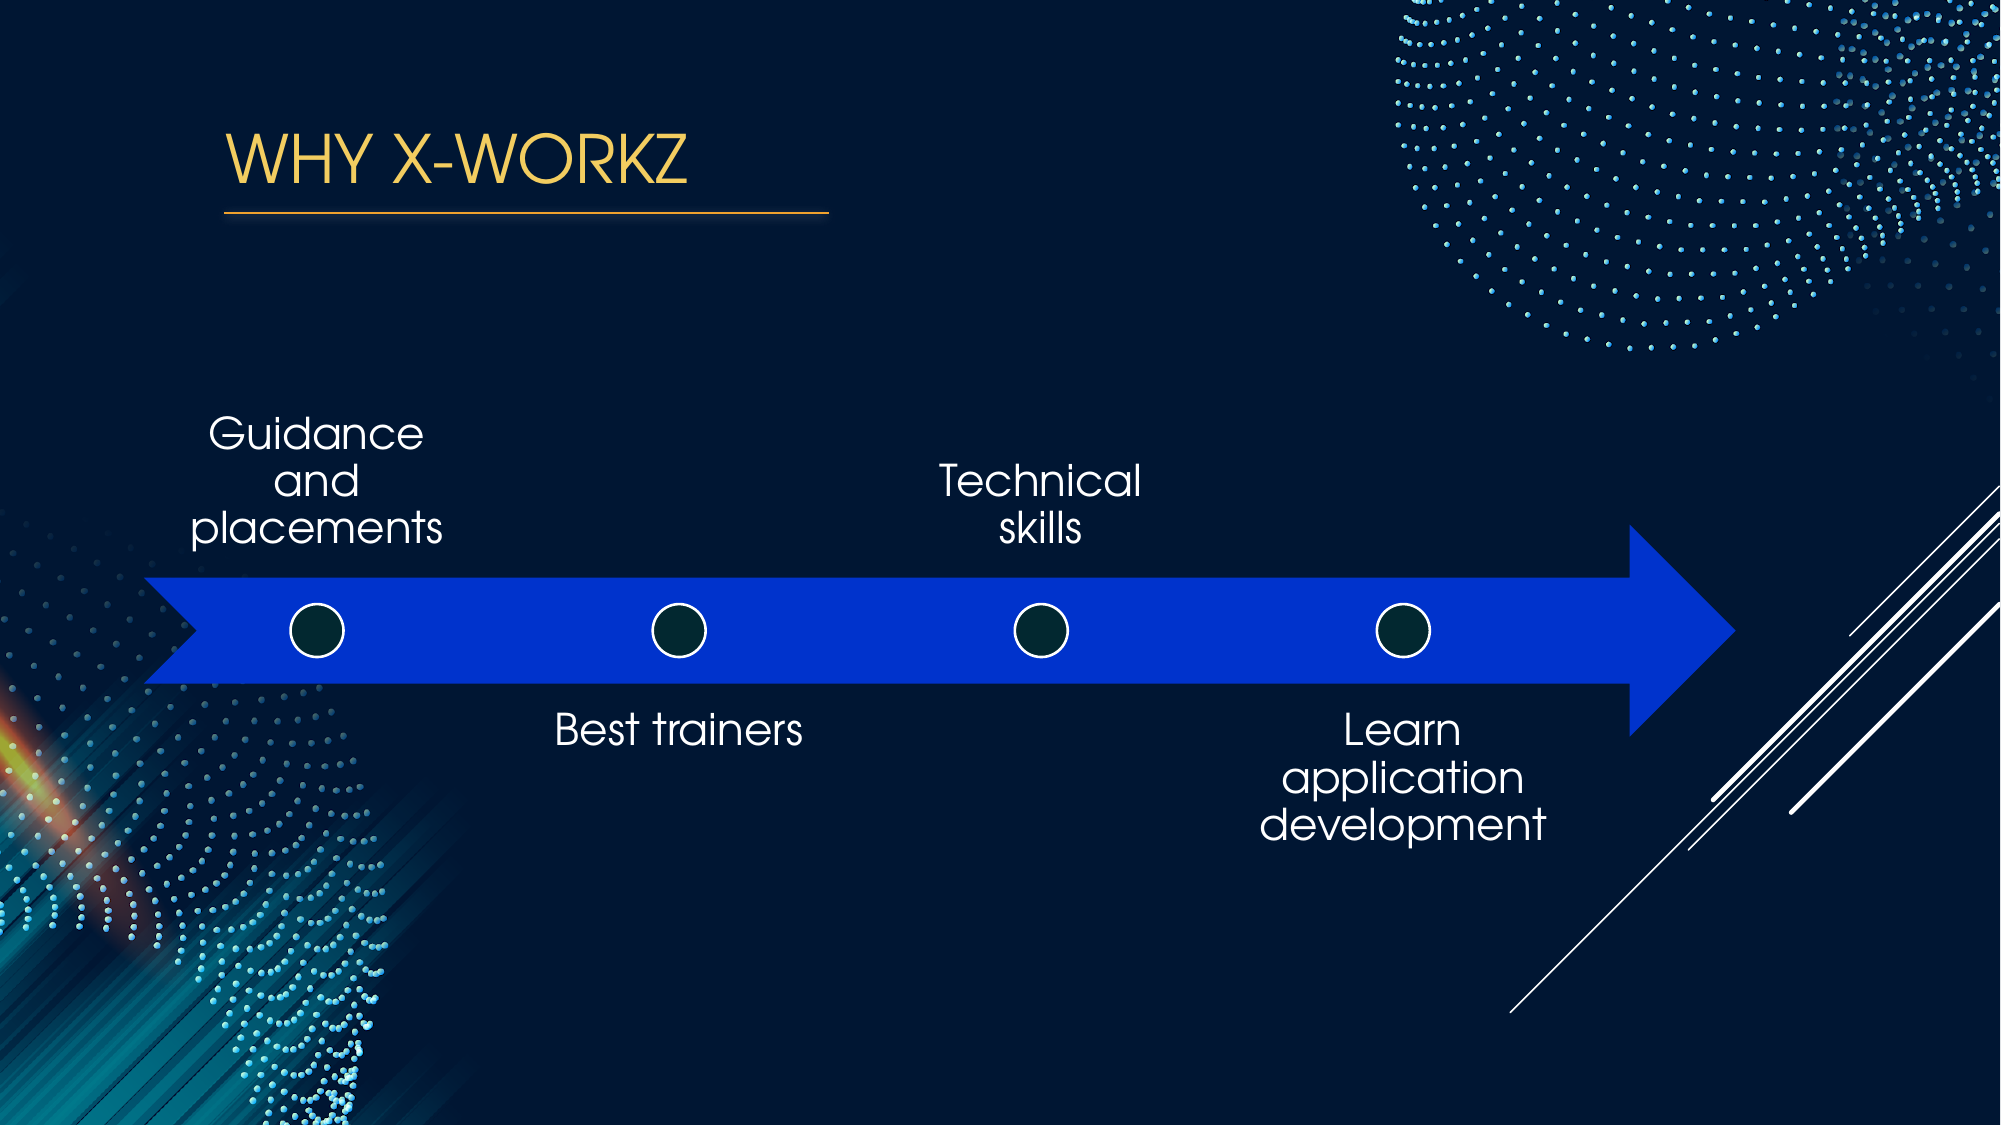

# Why X-workz
Guidance and placements
Best trainers
Technical skills
Learn application development